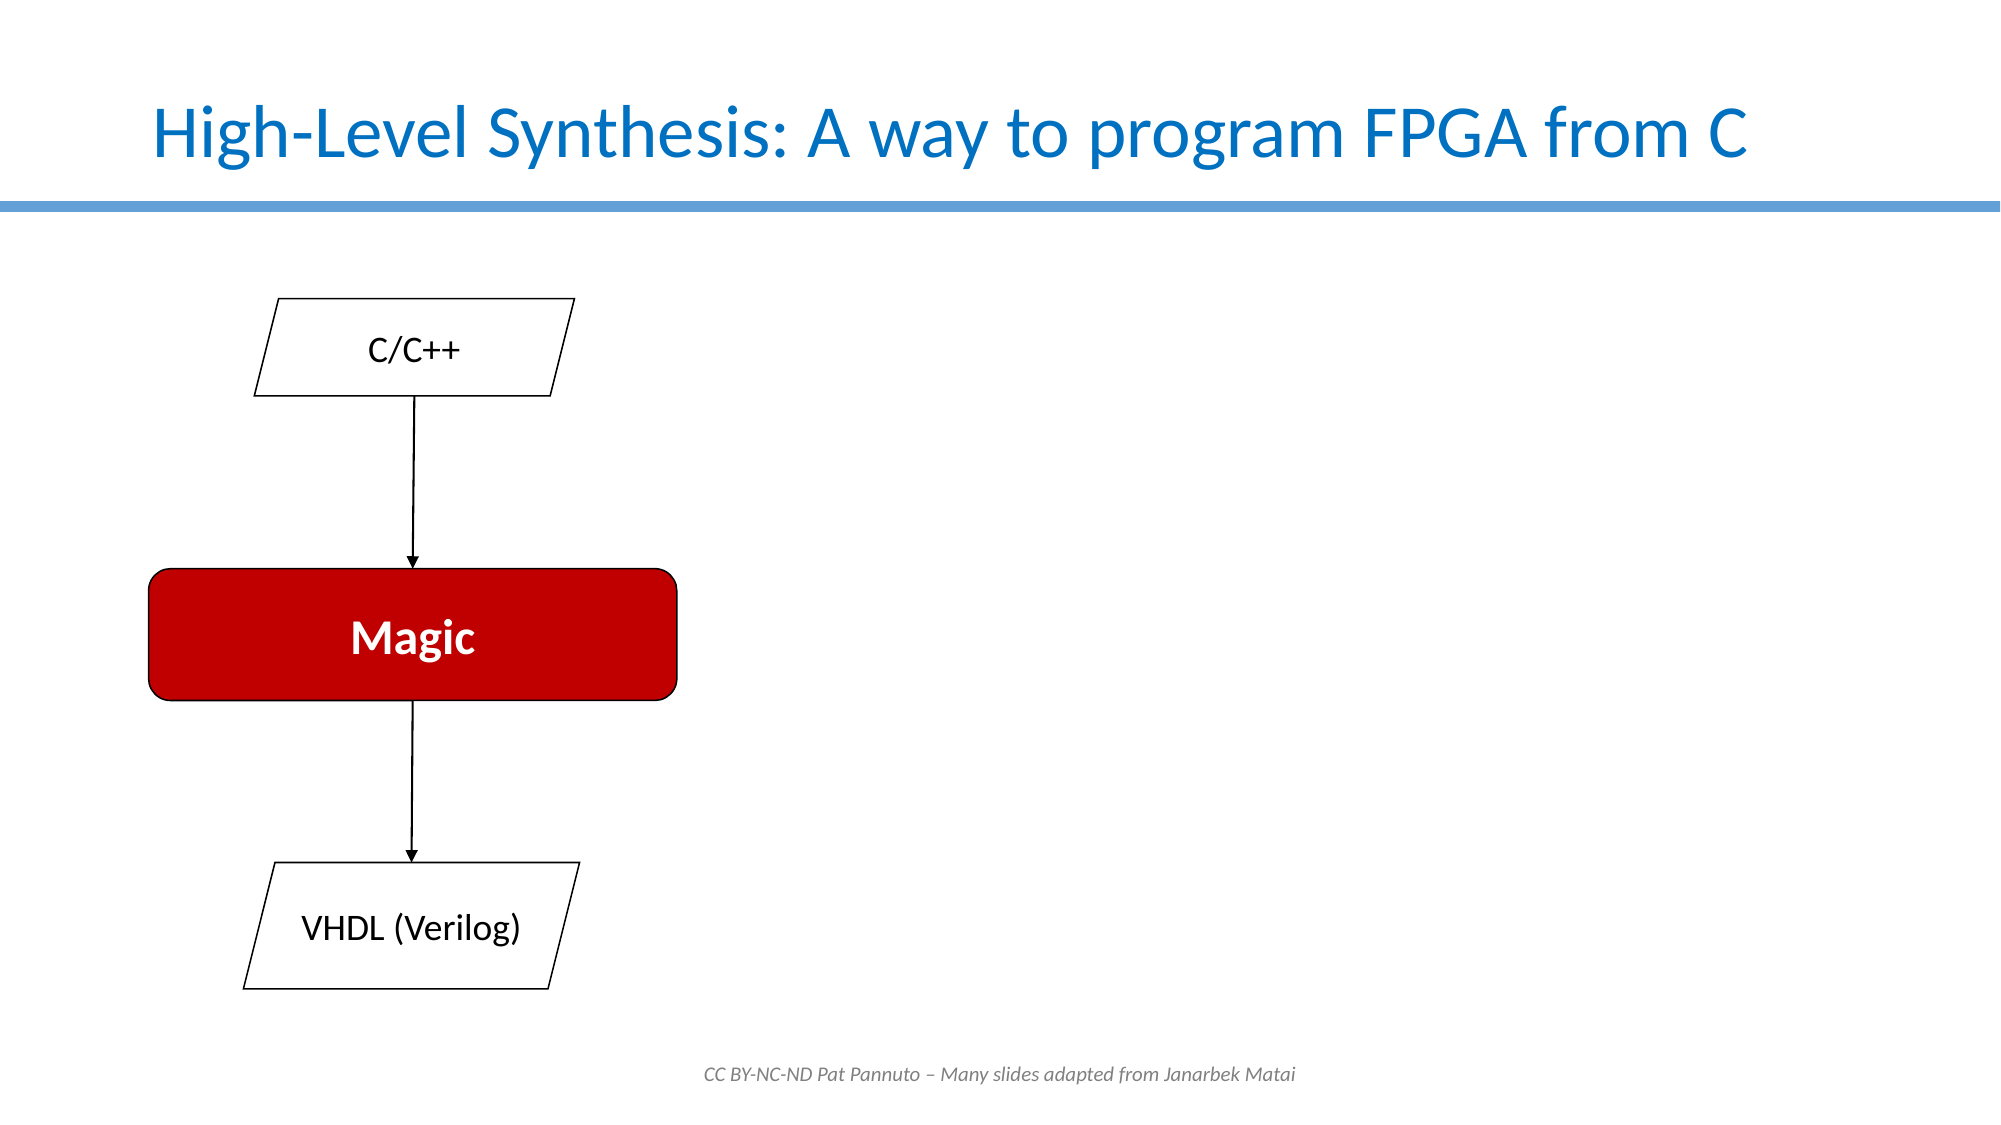

# High-Level Synthesis: A way to program FPGA from C
C/C++
Magic
VHDL (Verilog)
CC BY-NC-ND Pat Pannuto – Many slides adapted from Janarbek Matai